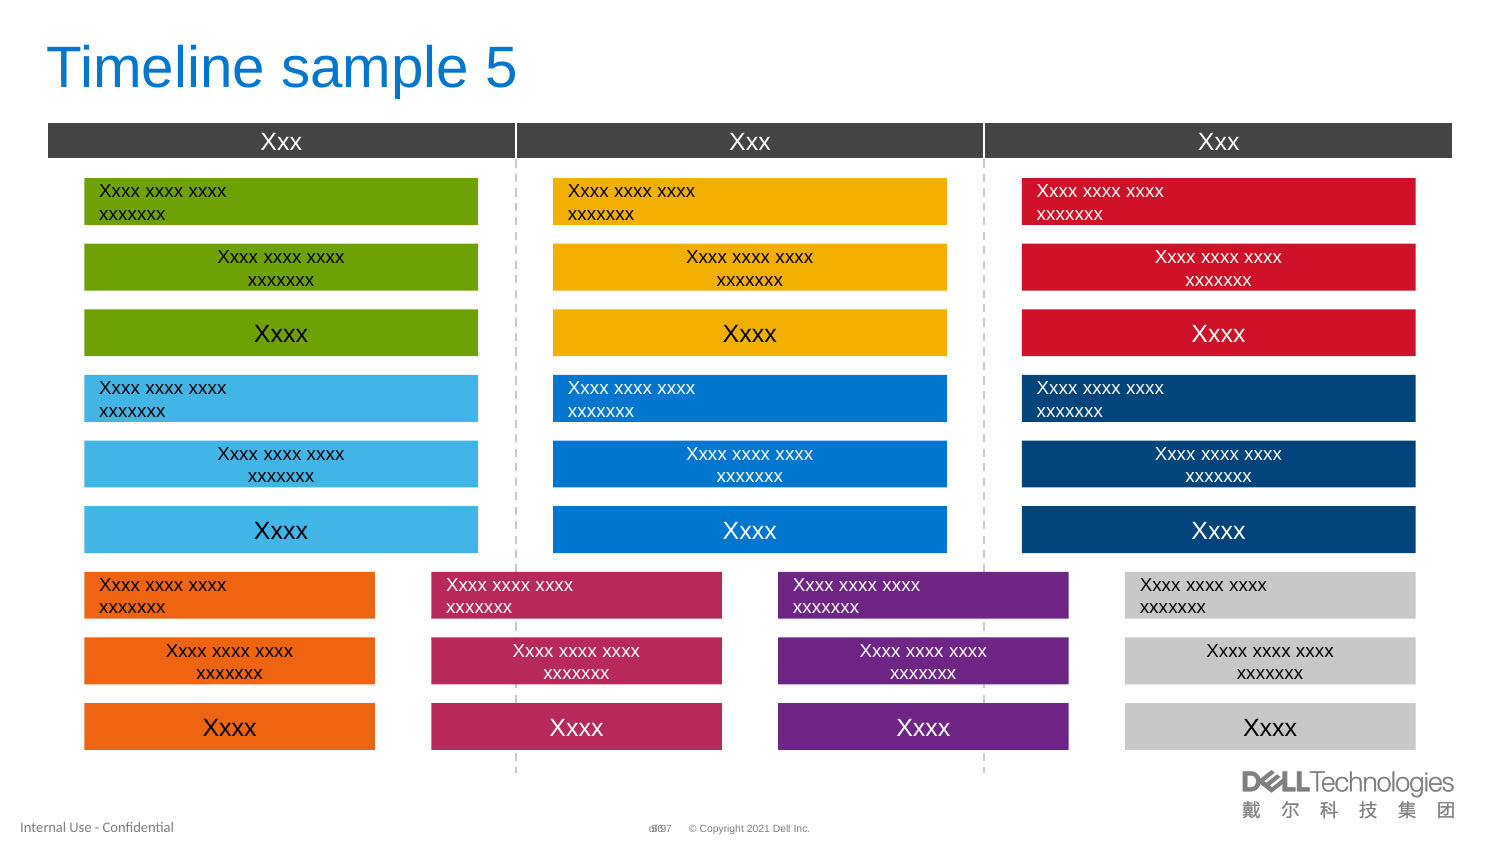

# Timeline sample 5
Xxx
Xxx
Xxx
Xxxx xxxx xxxx
xxxxxxx
Xxxx xxxx xxxx
xxxxxxx
Xxxx
Xxxx xxxx xxxx
xxxxxxx
Xxxx xxxx xxxx
xxxxxxx
Xxxx
Xxxx xxxx xxxx
xxxxxxx
Xxxx xxxx xxxx
xxxxxxx
Xxxx
Xxxx xxxx xxxx
xxxxxxx
Xxxx xxxx xxxx
xxxxxxx
Xxxx
Xxxx xxxx xxxx
xxxxxxx
Xxxx xxxx xxxx
xxxxxxx
Xxxx
Xxxx xxxx xxxx
xxxxxxx
Xxxx xxxx xxxx
xxxxxxx
Xxxx
Xxxx xxxx xxxx
xxxxxxx
Xxxx xxxx xxxx
xxxxxxx
Xxxx xxxx xxxx
xxxxxxx
Xxxx xxxx xxxx
xxxxxxx
Xxxx xxxx xxxx
xxxxxxx
Xxxx xxxx xxxx
xxxxxxx
Xxxx xxxx xxxx
xxxxxxx
Xxxx xxxx xxxx
xxxxxxx
Xxxx
Xxxx
Xxxx
Xxxx